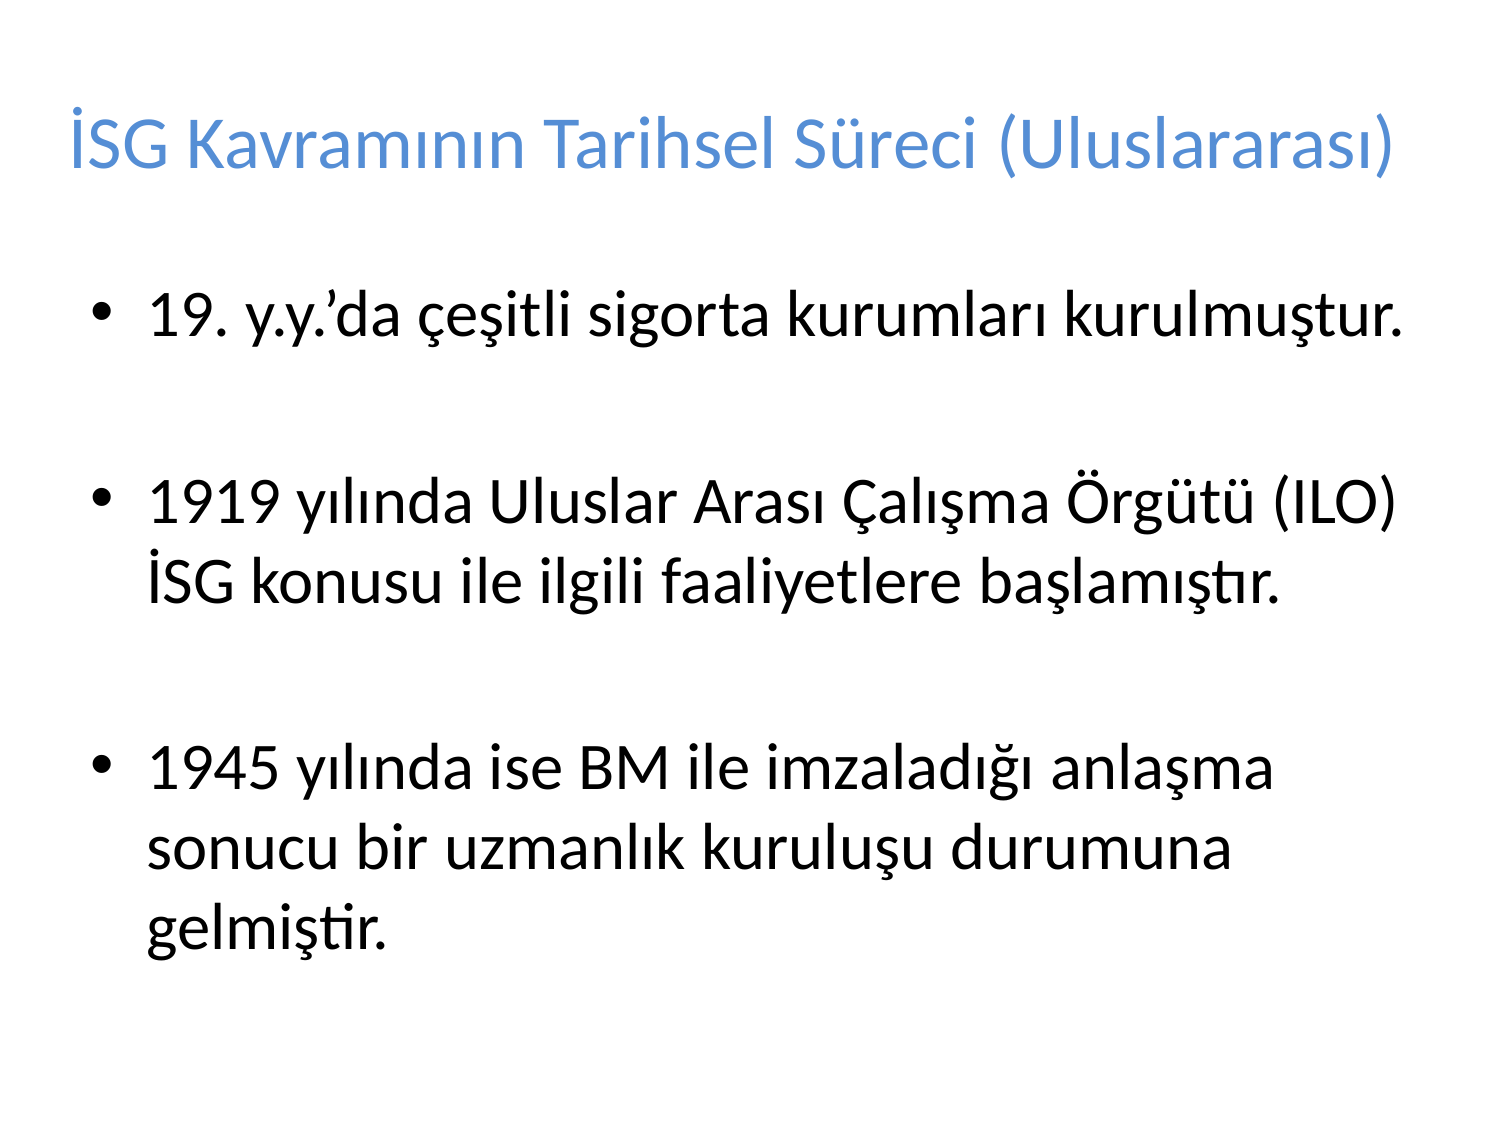

# İSG Kavramının Tarihsel Süreci (Uluslararası)
19. y.y.’da çeşitli sigorta kurumları kurulmuştur.

1919 yılında Uluslar Arası Çalışma Örgütü (ILO) İSG konusu ile ilgili faaliyetlere başlamıştır.

1945 yılında ise BM ile imzaladığı anlaşma sonucu bir uzmanlık kuruluşu durumuna gelmiştir.